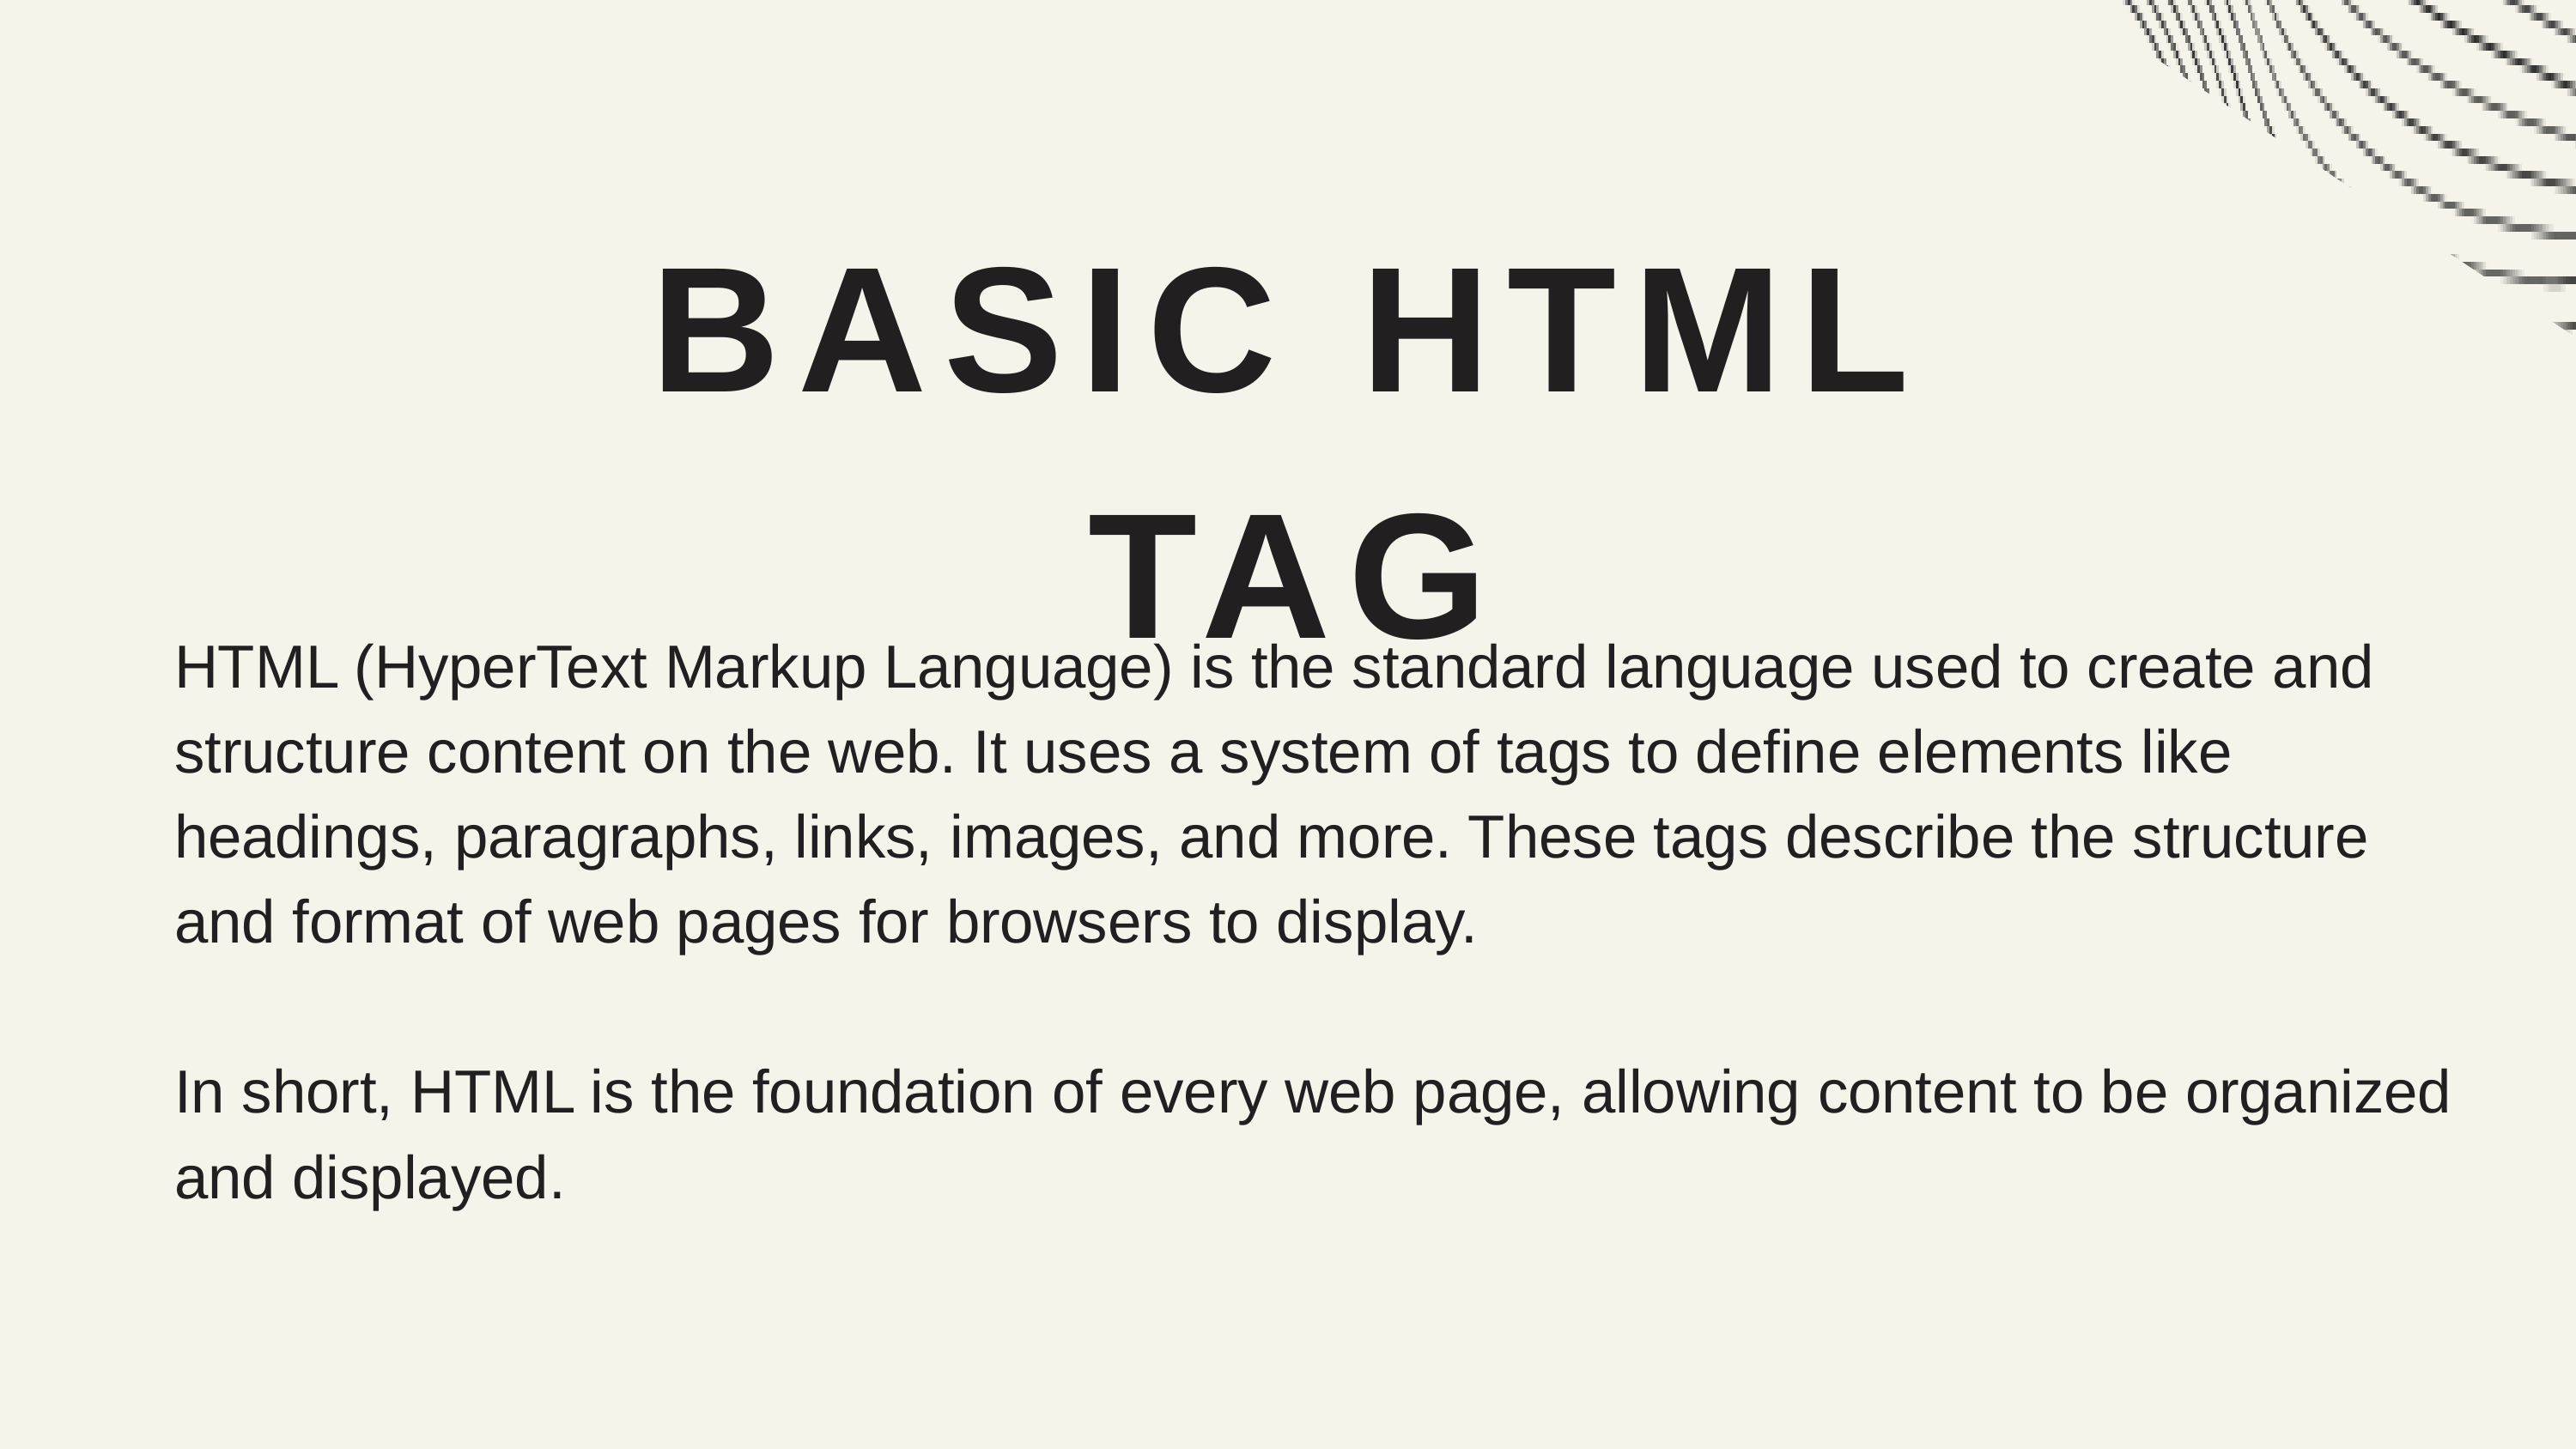

BASIC HTML TAG
HTML (HyperText Markup Language) is the standard language used to create and structure content on the web. It uses a system of tags to define elements like headings, paragraphs, links, images, and more. These tags describe the structure and format of web pages for browsers to display.

In short, HTML is the foundation of every web page, allowing content to be organized and displayed.